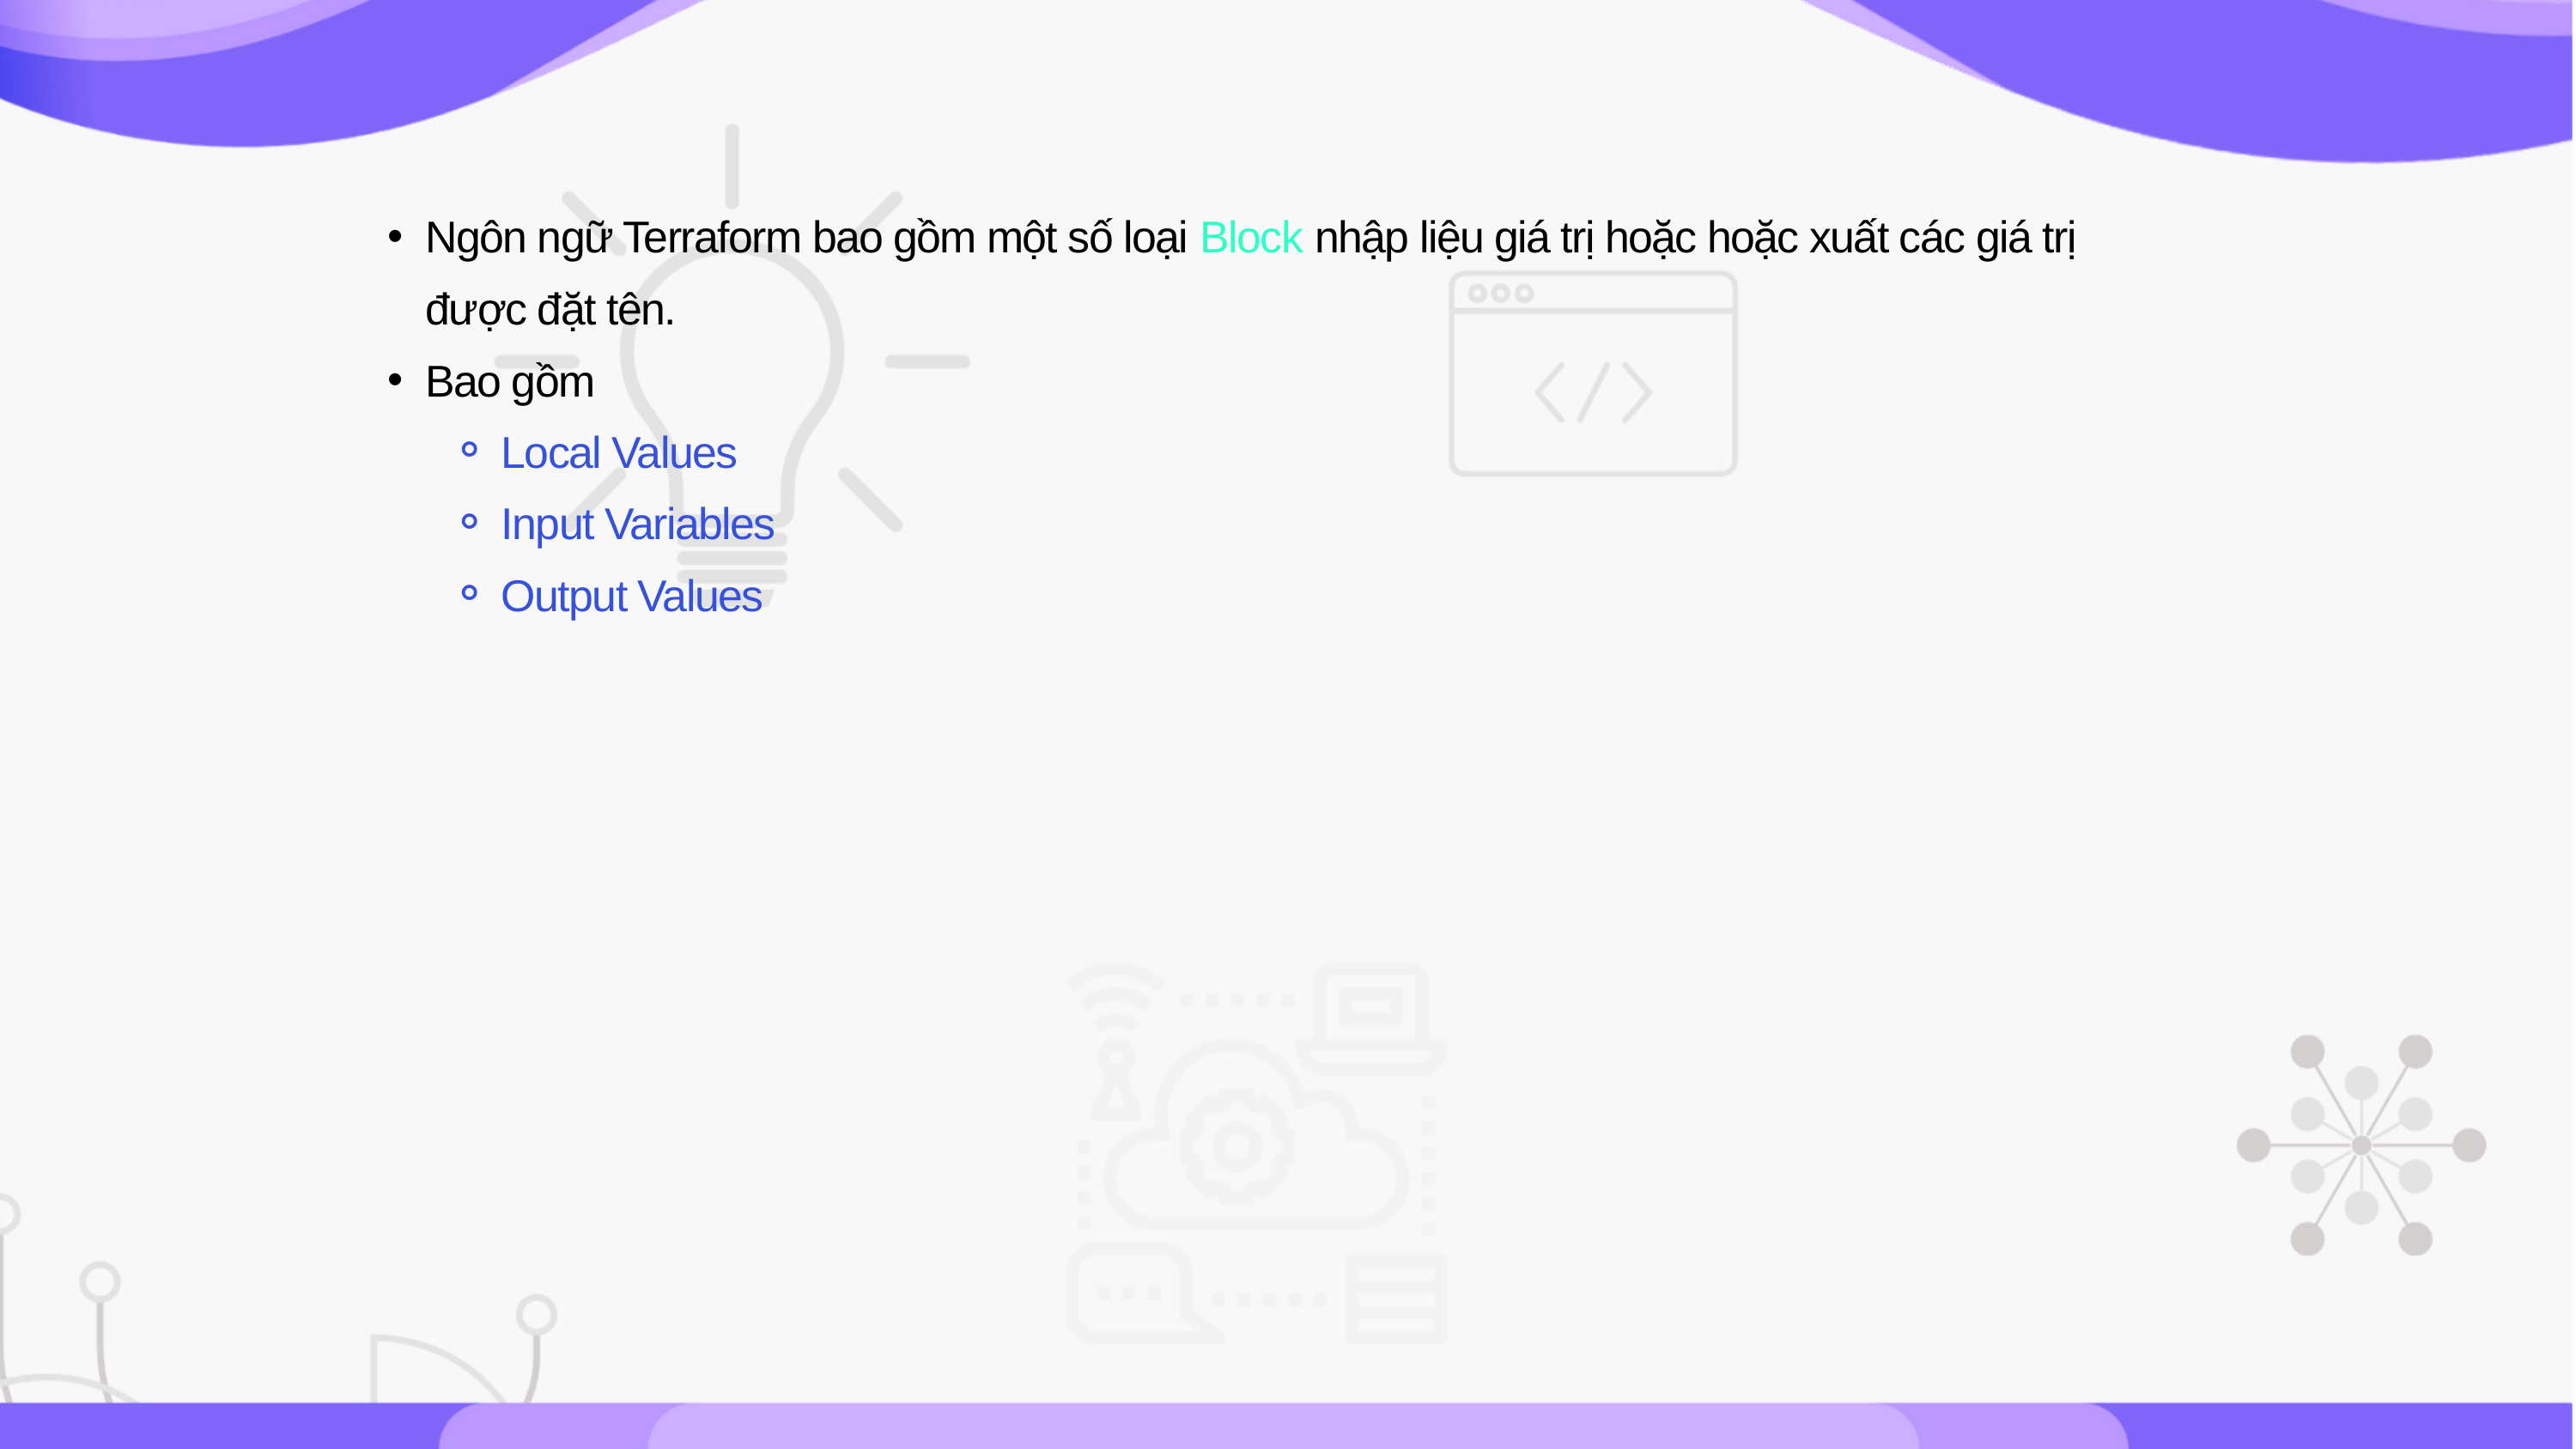

Ngôn ngữ Terraform bao gồm một số loại Block nhập liệu giá trị hoặc hoặc xuất các giá trị được đặt tên.
Bao gồm
Local Values
Input Variables
Output Values